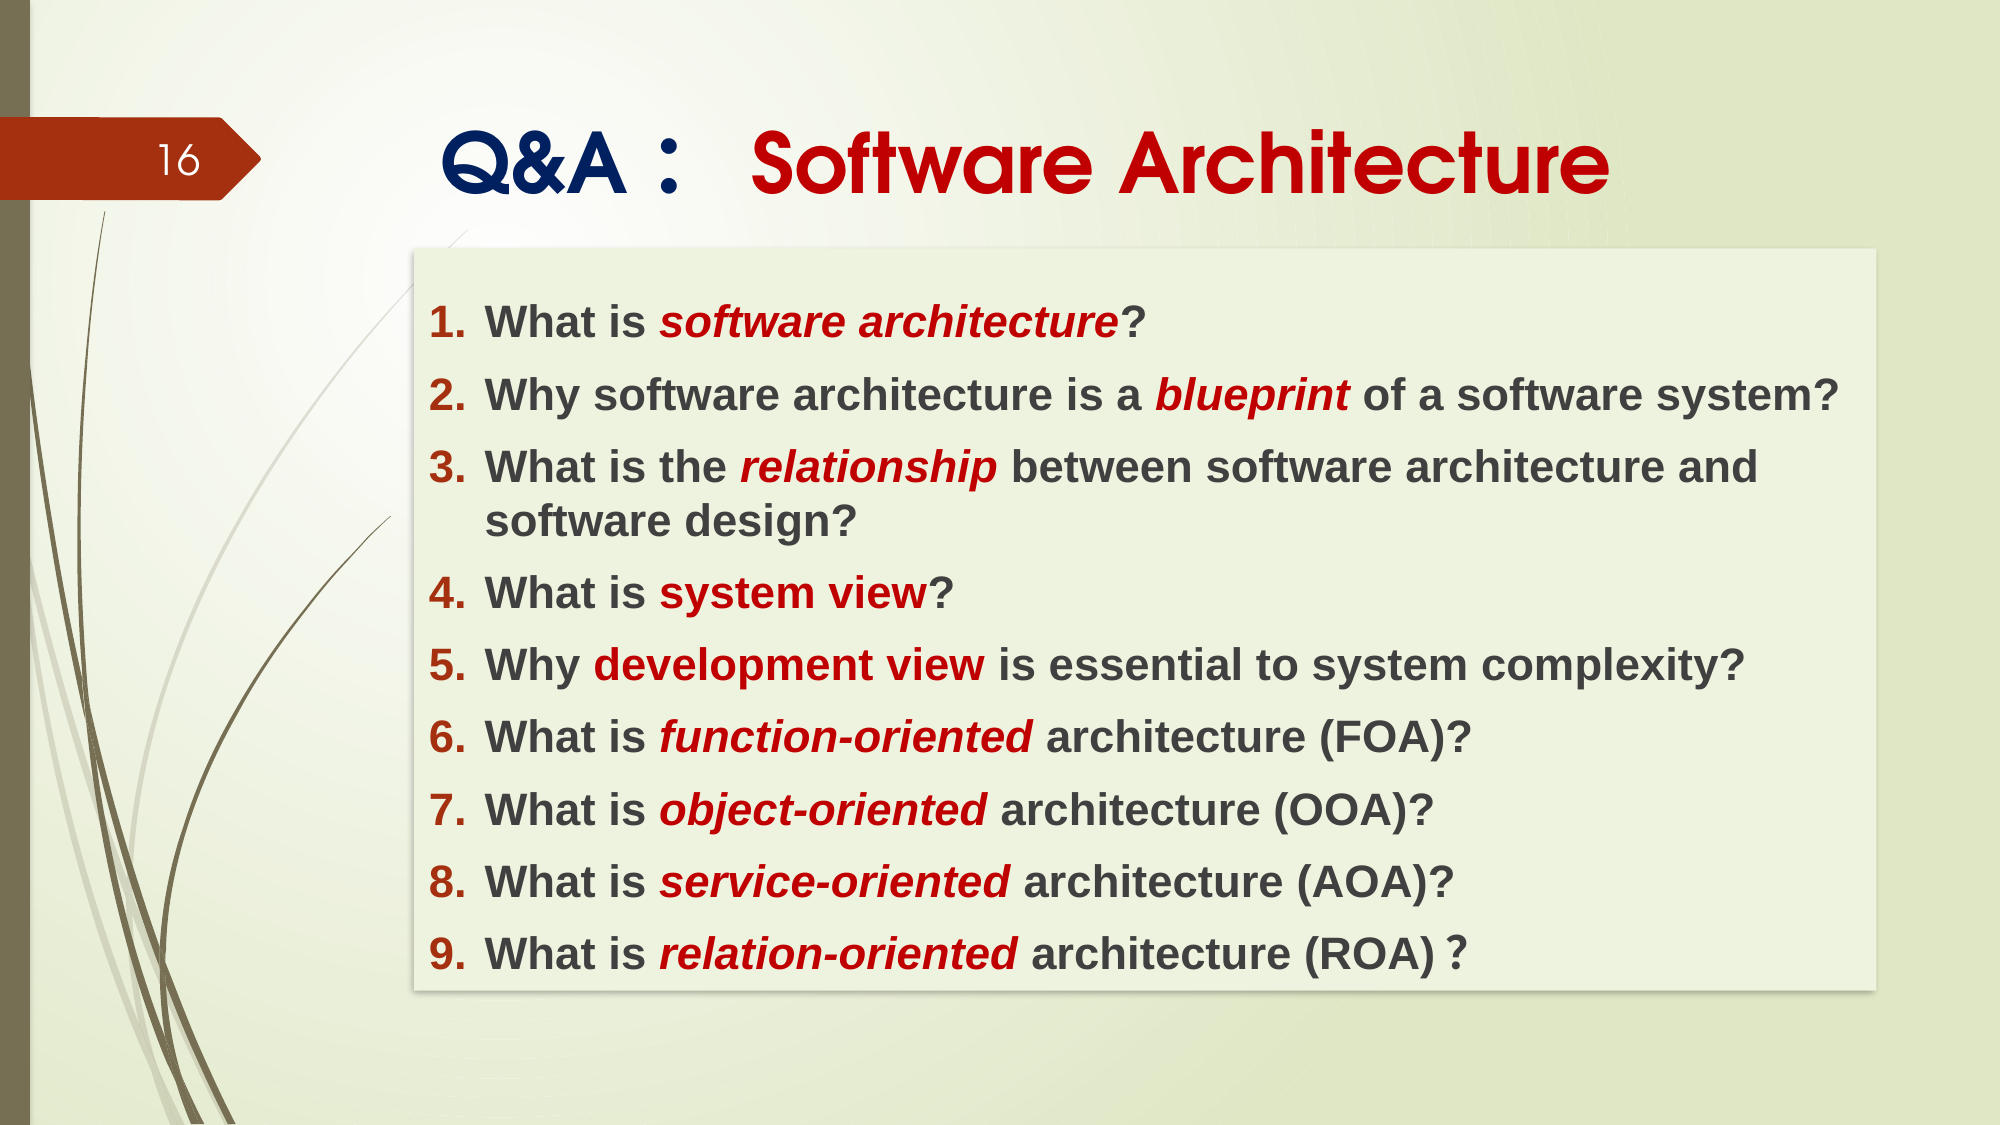

# Q&A：Software Architecture
16

What is software architecture?
Why software architecture is a blueprint of a software system?
What is the relationship between software architecture and software design?
What is system view?
Why development view is essential to system complexity?
What is function-oriented architecture (FOA)?
What is object-oriented architecture (OOA)?
What is service-oriented architecture (AOA)?
What is relation-oriented architecture (ROA)？